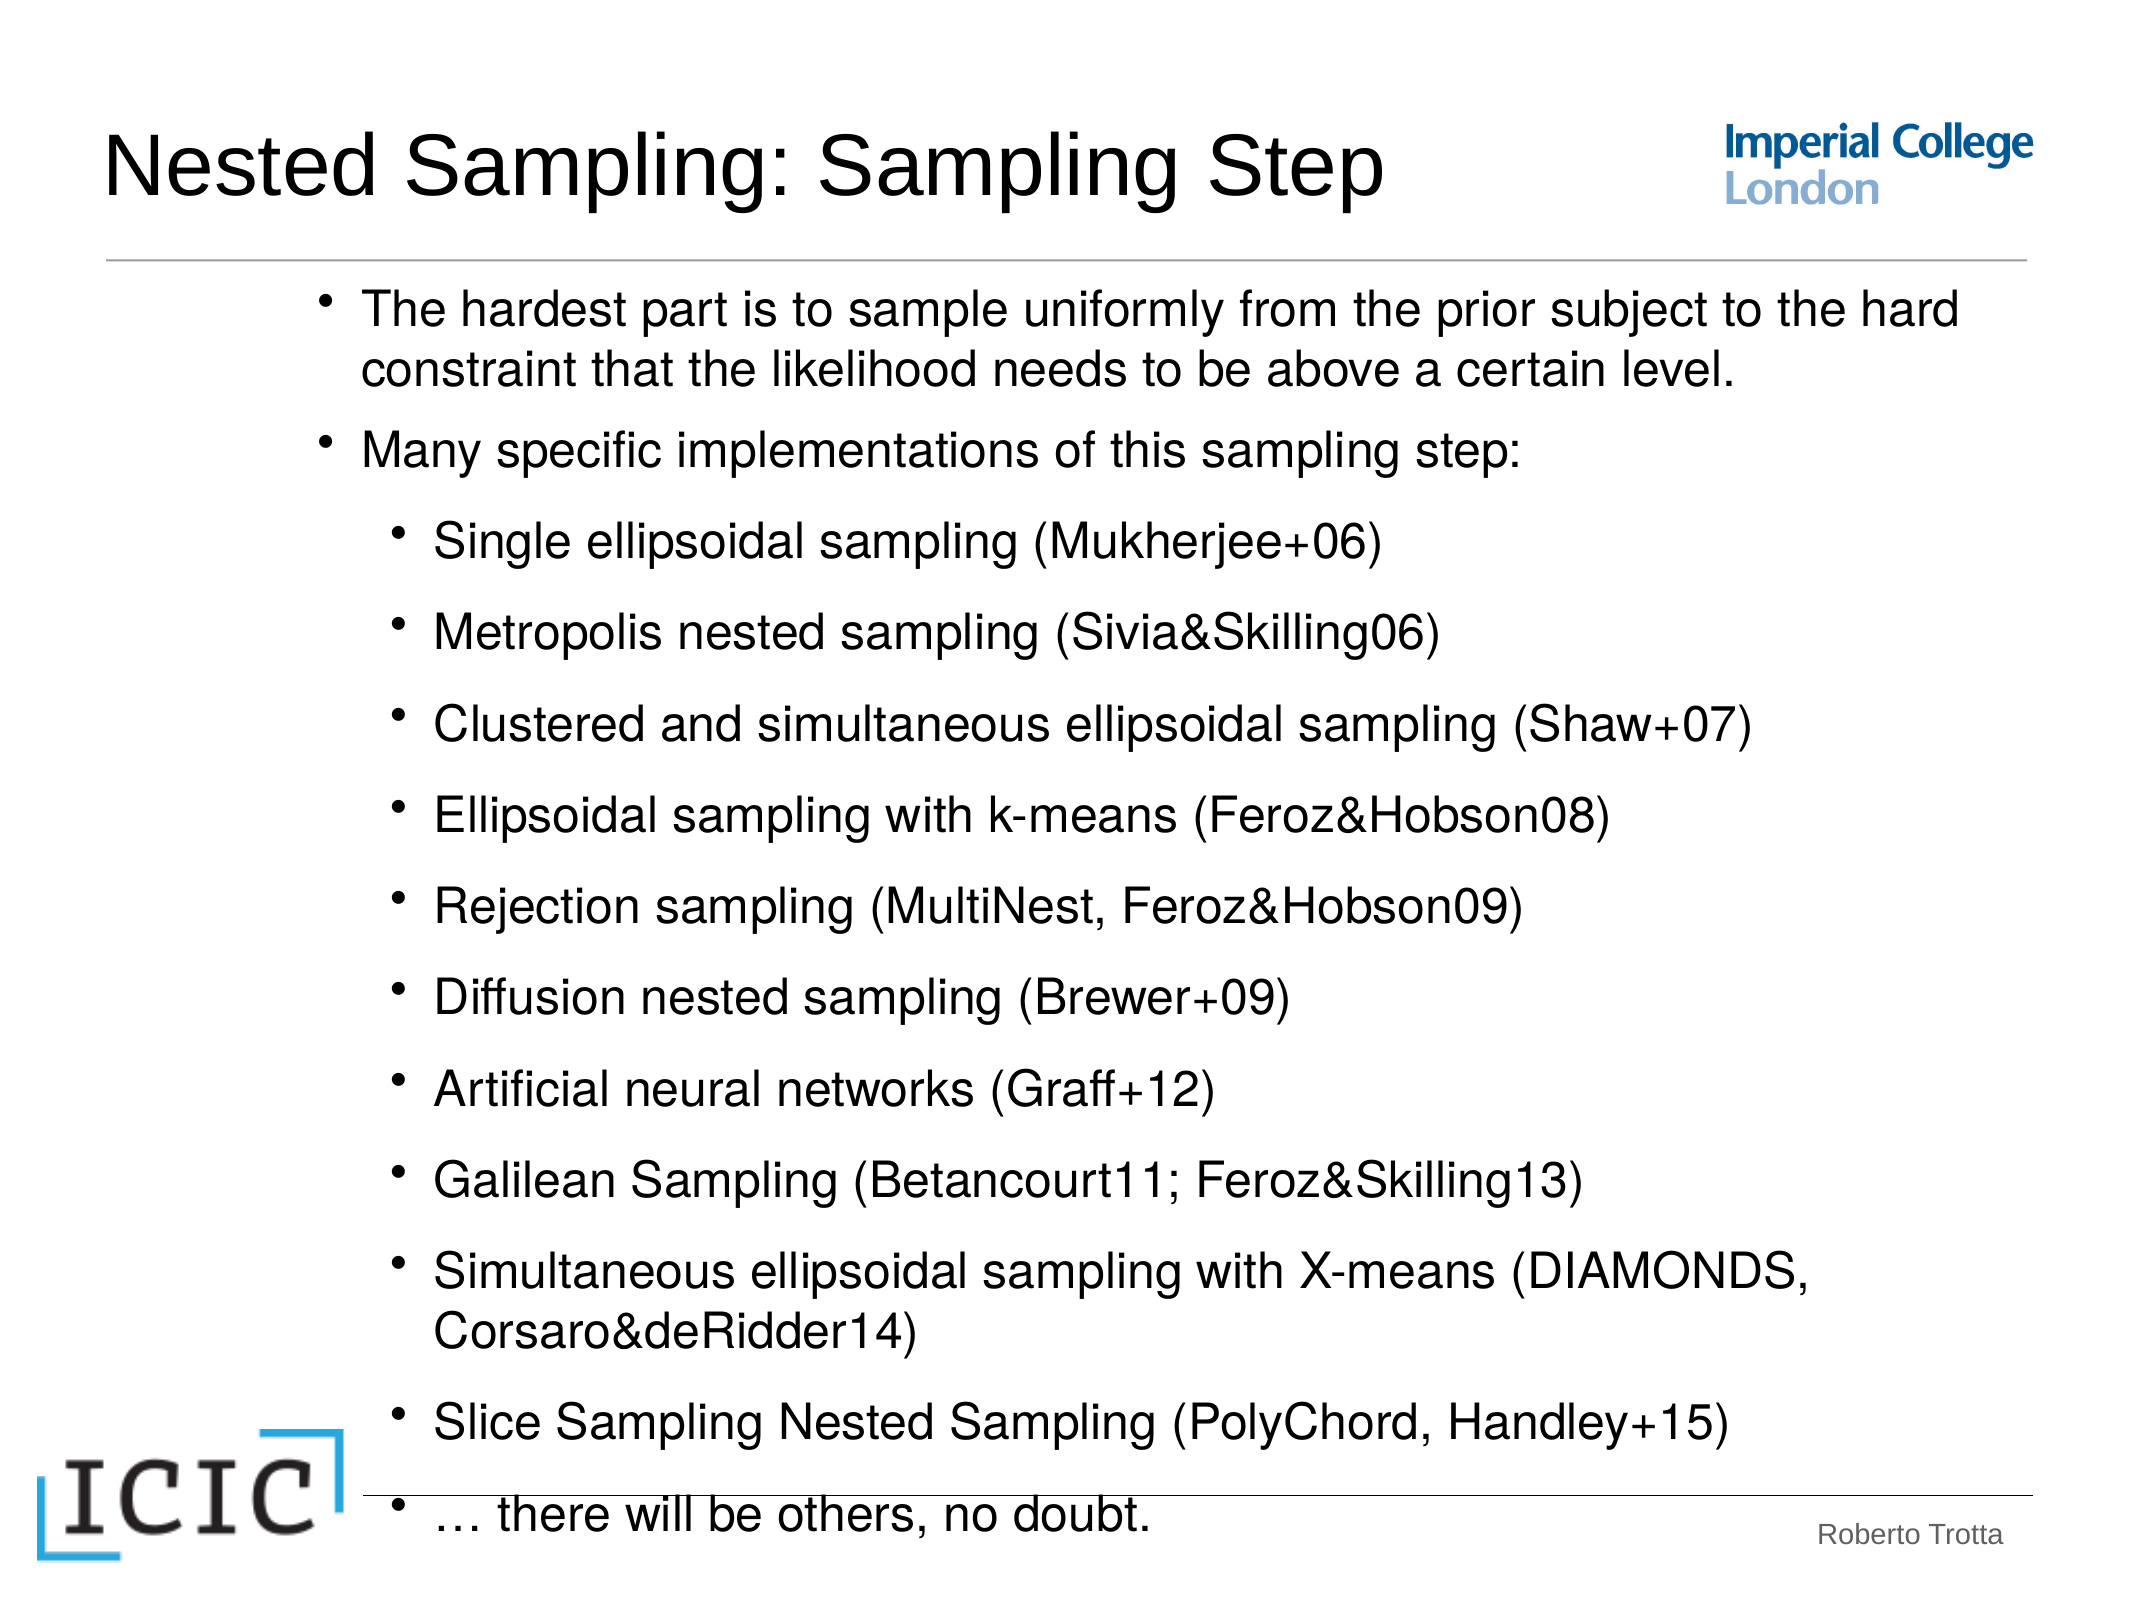

# Nested Sampling: Sampling Step
The hardest part is to sample uniformly from the prior subject to the hard constraint that the likelihood needs to be above a certain level.
Many specific implementations of this sampling step:
Single ellipsoidal sampling (Mukherjee+06)
Metropolis nested sampling (Sivia&Skilling06)
Clustered and simultaneous ellipsoidal sampling (Shaw+07)
Ellipsoidal sampling with k-means (Feroz&Hobson08)
Rejection sampling (MultiNest, Feroz&Hobson09)
Diffusion nested sampling (Brewer+09)
Artificial neural networks (Graff+12)
Galilean Sampling (Betancourt11; Feroz&Skilling13)
Simultaneous ellipsoidal sampling with X-means (DIAMONDS, Corsaro&deRidder14)
Slice Sampling Nested Sampling (PolyChord, Handley+15)
… there will be others, no doubt.